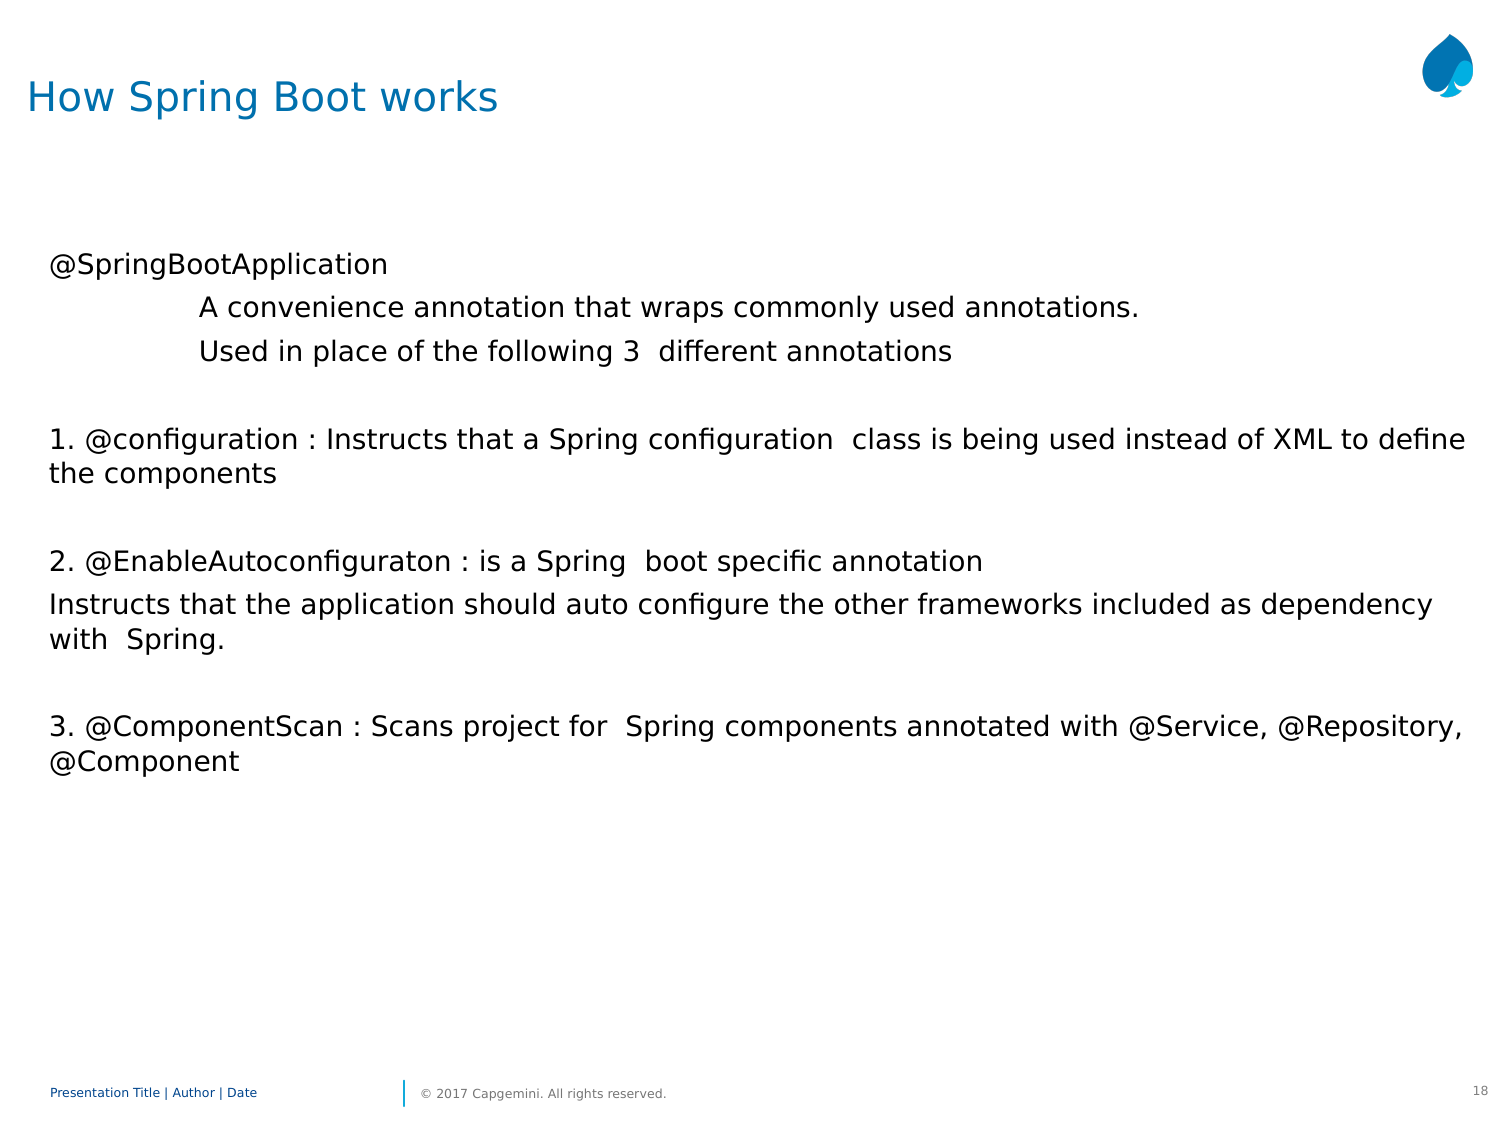

How Spring Boot works
@SpringBootApplication
	A convenience annotation that wraps commonly used annotations.
	Used in place of the following 3  different annotations

1. @configuration : Instructs that a Spring configuration  class is being used instead of XML to define the components

2. @EnableAutoconfiguraton : is a Spring  boot specific annotation
Instructs that the application should auto configure the other frameworks included as dependency with  Spring.

3. @ComponentScan : Scans project for  Spring components annotated with @Service, @Repository, @Component